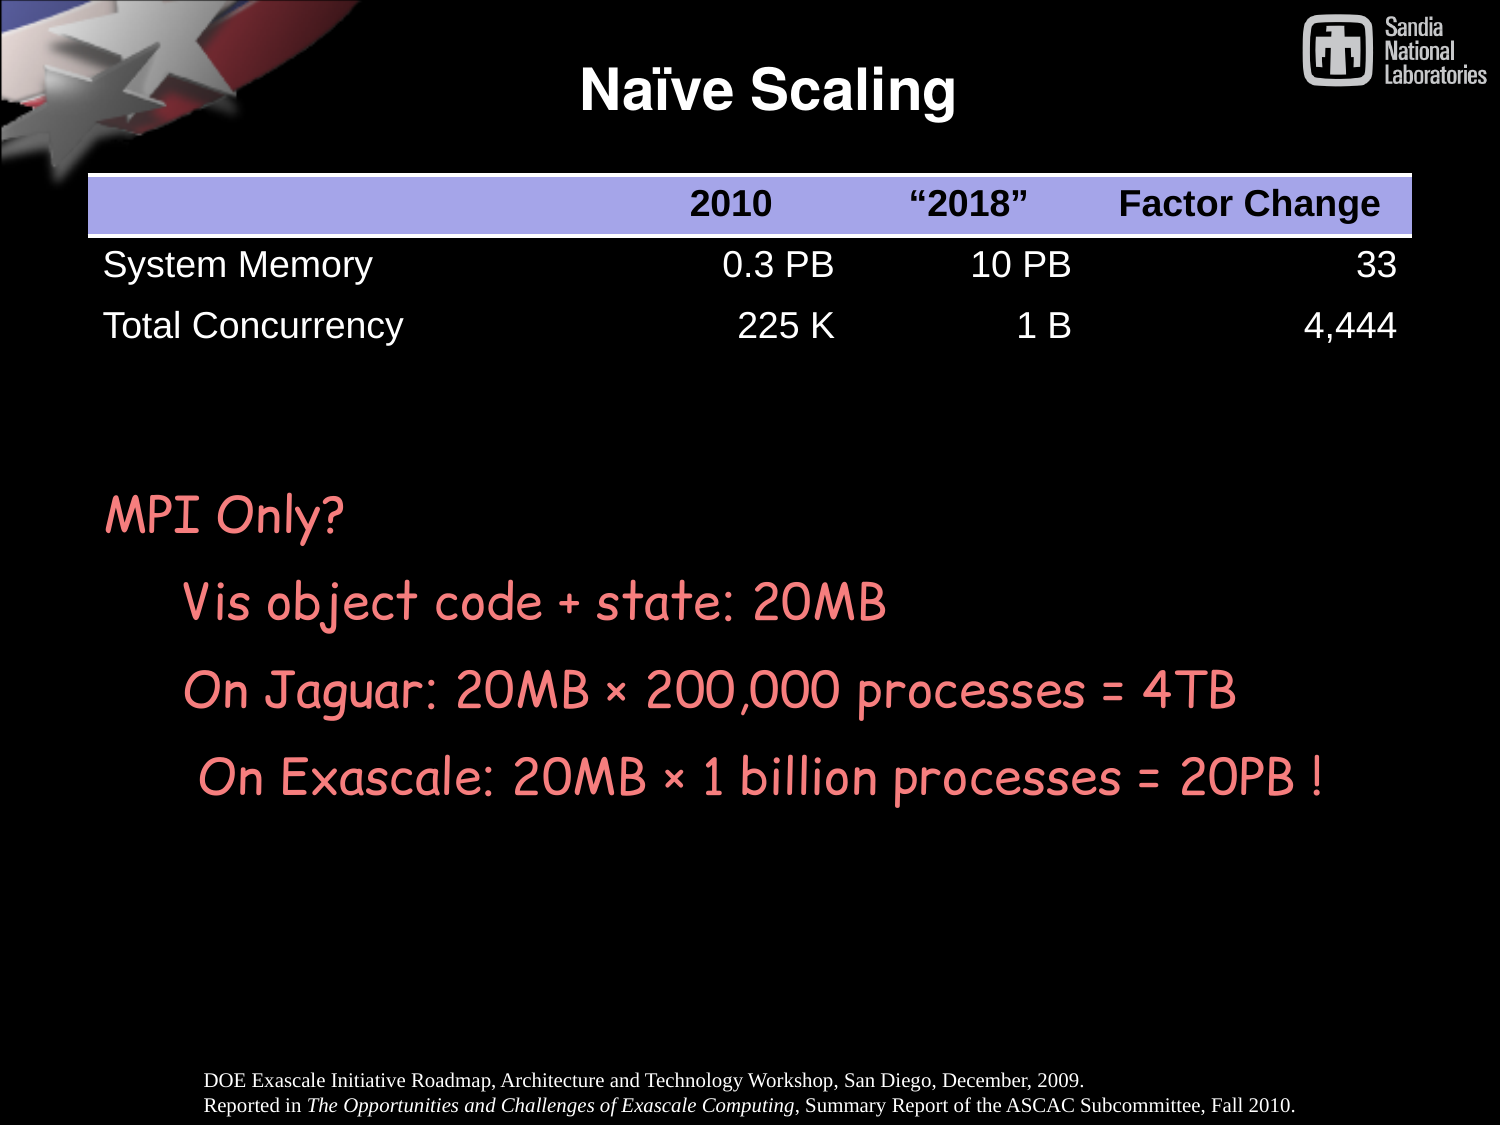

# Naïve Scaling
|  | 2010 | “2018” | Factor Change |
| --- | --- | --- | --- |
| System Memory | 0.3 PB | 10 PB | 33 |
| Total Concurrency | 225 K | 1 B | 4,444 |
MPI Only?
Vis object code + state: 20MB
On Jaguar: 20MB × 200,000 processes = 4TB
On Exascale: 20MB × 1 billion processes = 20PB !
DOE Exascale Initiative Roadmap, Architecture and Technology Workshop, San Diego, December, 2009.
Reported in The Opportunities and Challenges of Exascale Computing, Summary Report of the ASCAC Subcommittee, Fall 2010.